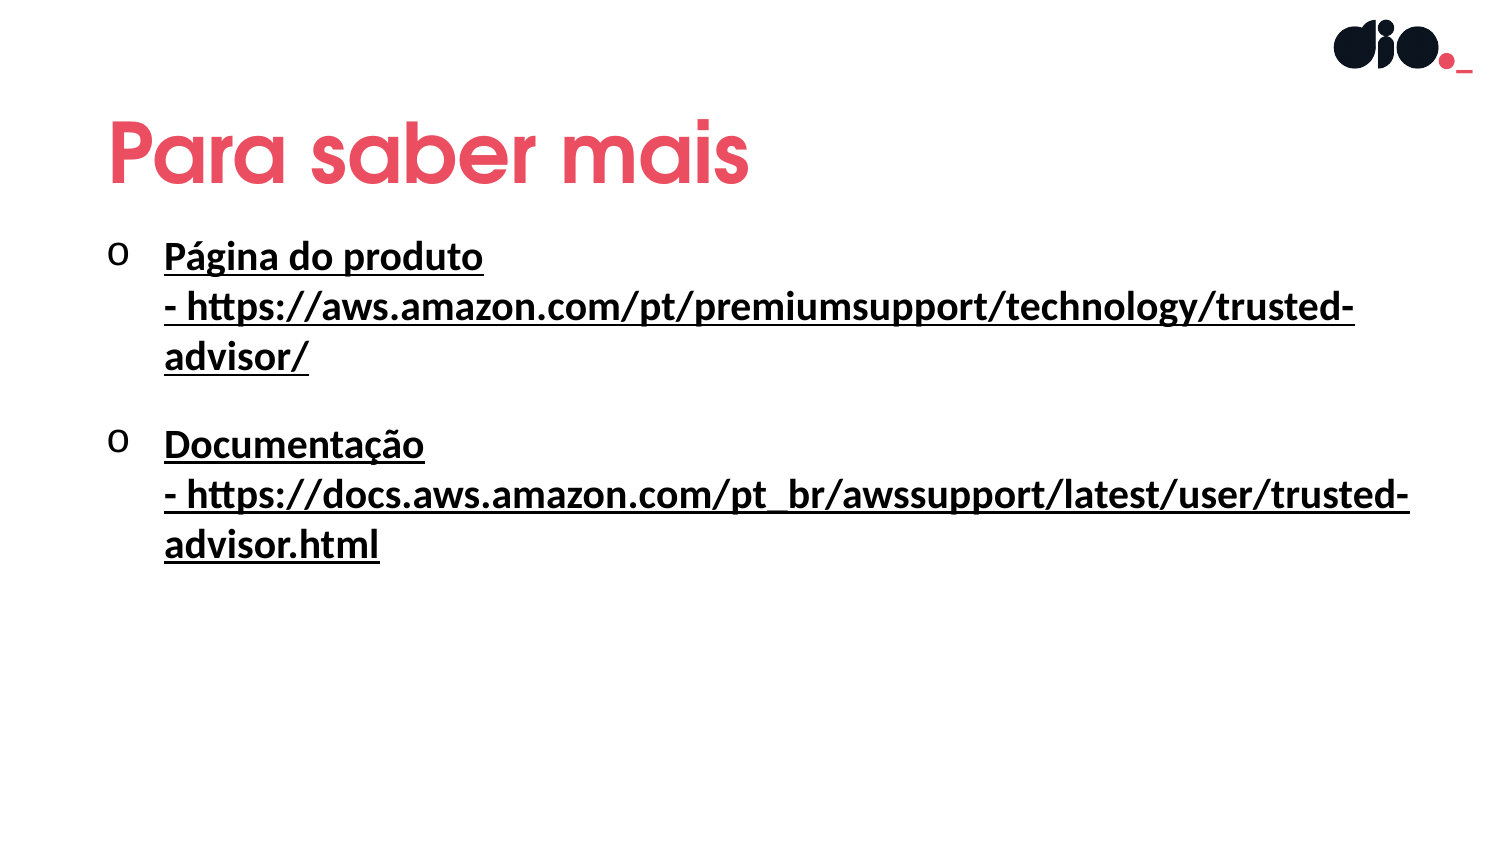

Para saber mais
Página do produto - https://aws.amazon.com/pt/premiumsupport/technology/trusted-advisor/
Documentação - https://docs.aws.amazon.com/pt_br/awssupport/latest/user/trusted-advisor.html